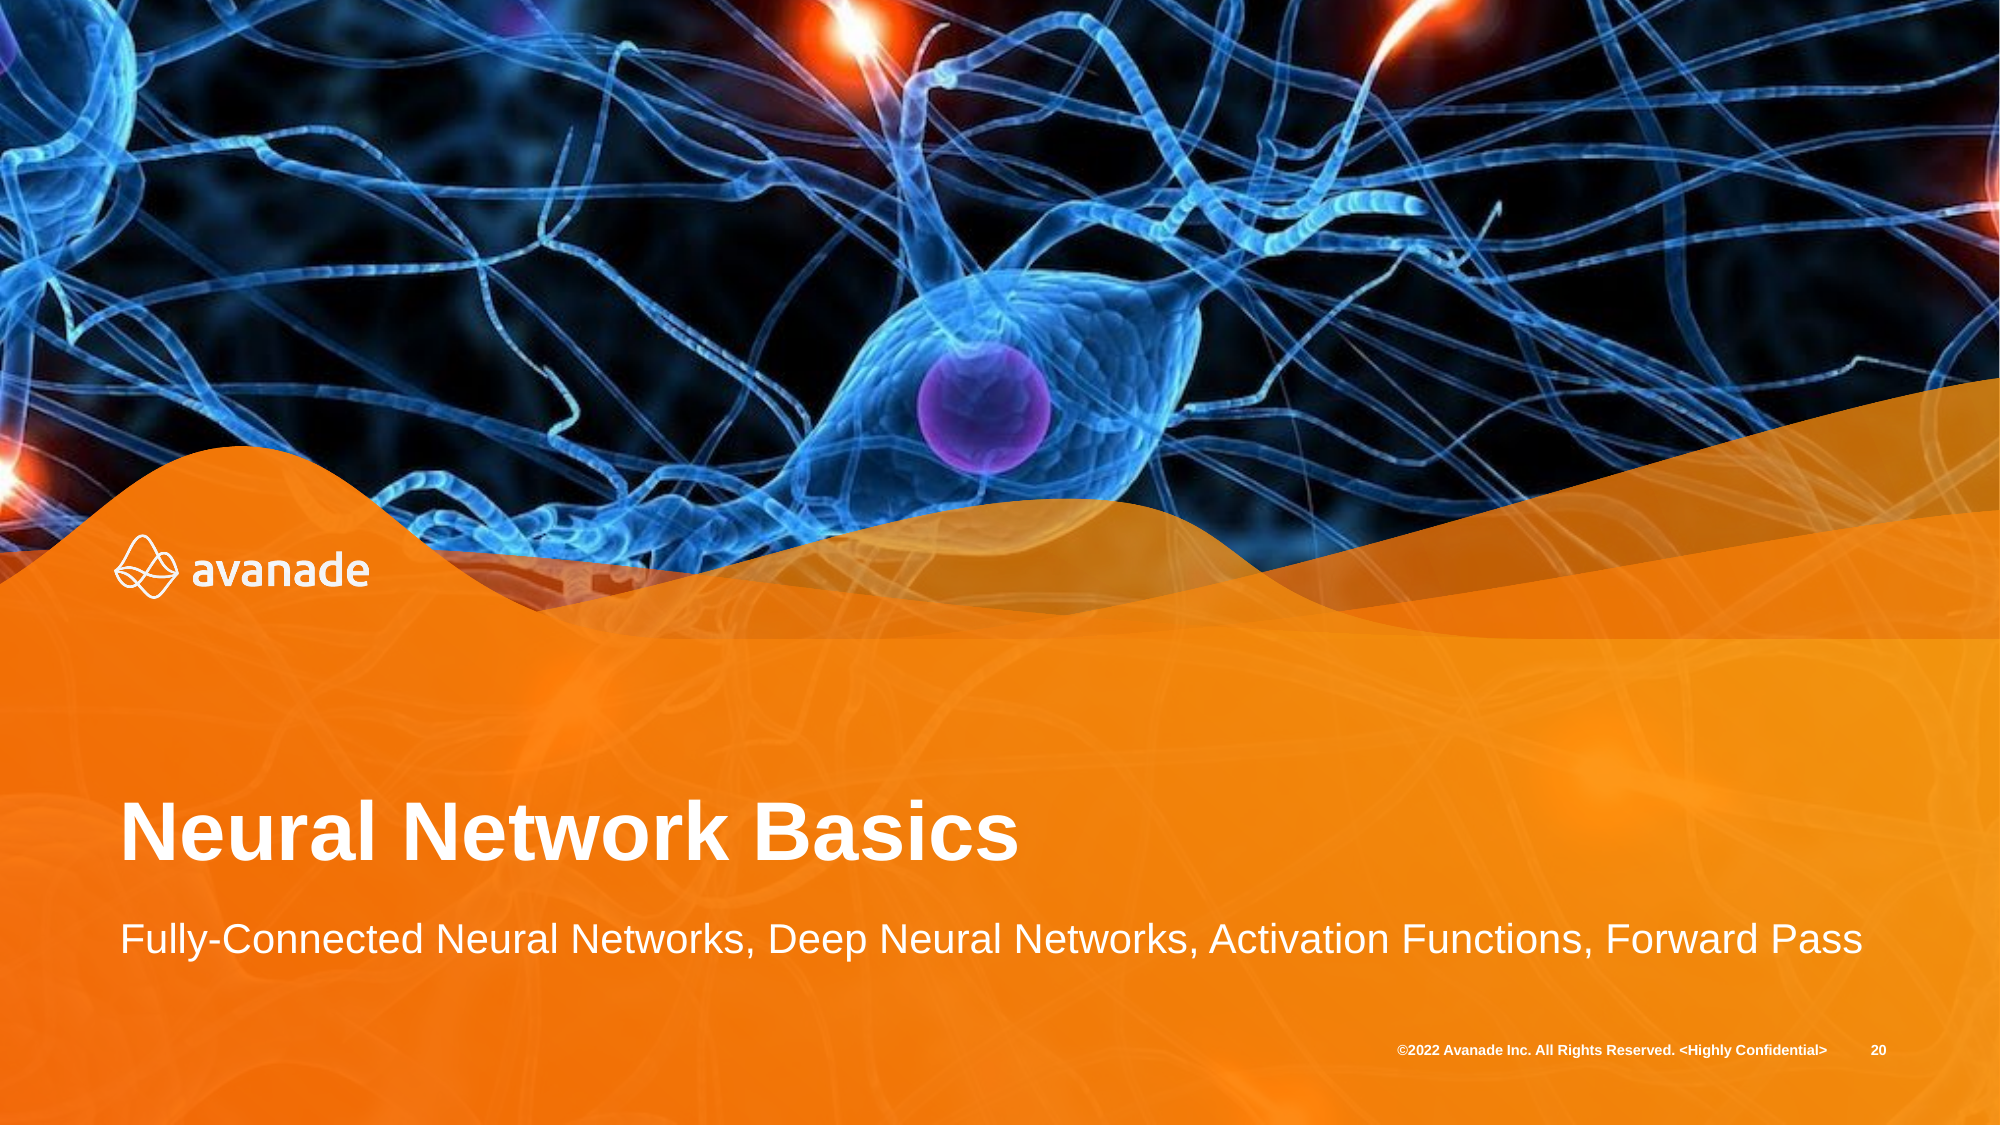

Neural Network Basics
Fully-Connected Neural Networks, Deep Neural Networks, Activation Functions, Forward Pass